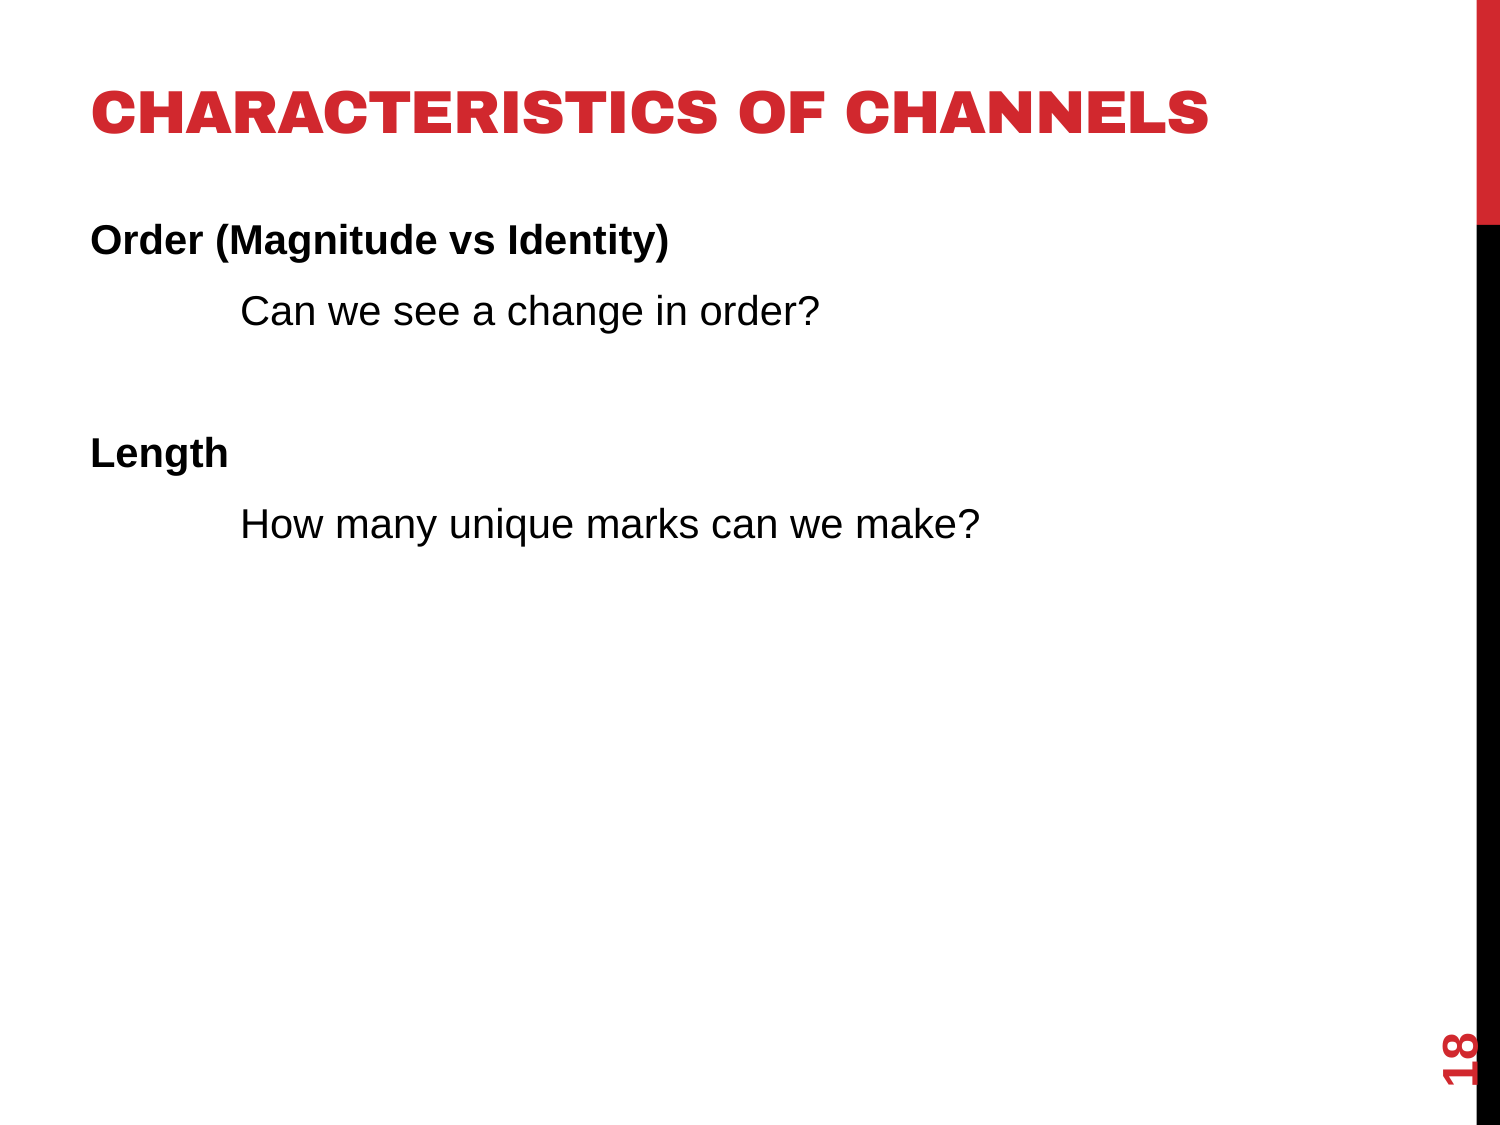

# Characteristics of channels
Order (Magnitude vs Identity)
	Can we see a change in order?

Length
	How many unique marks can we make?
18